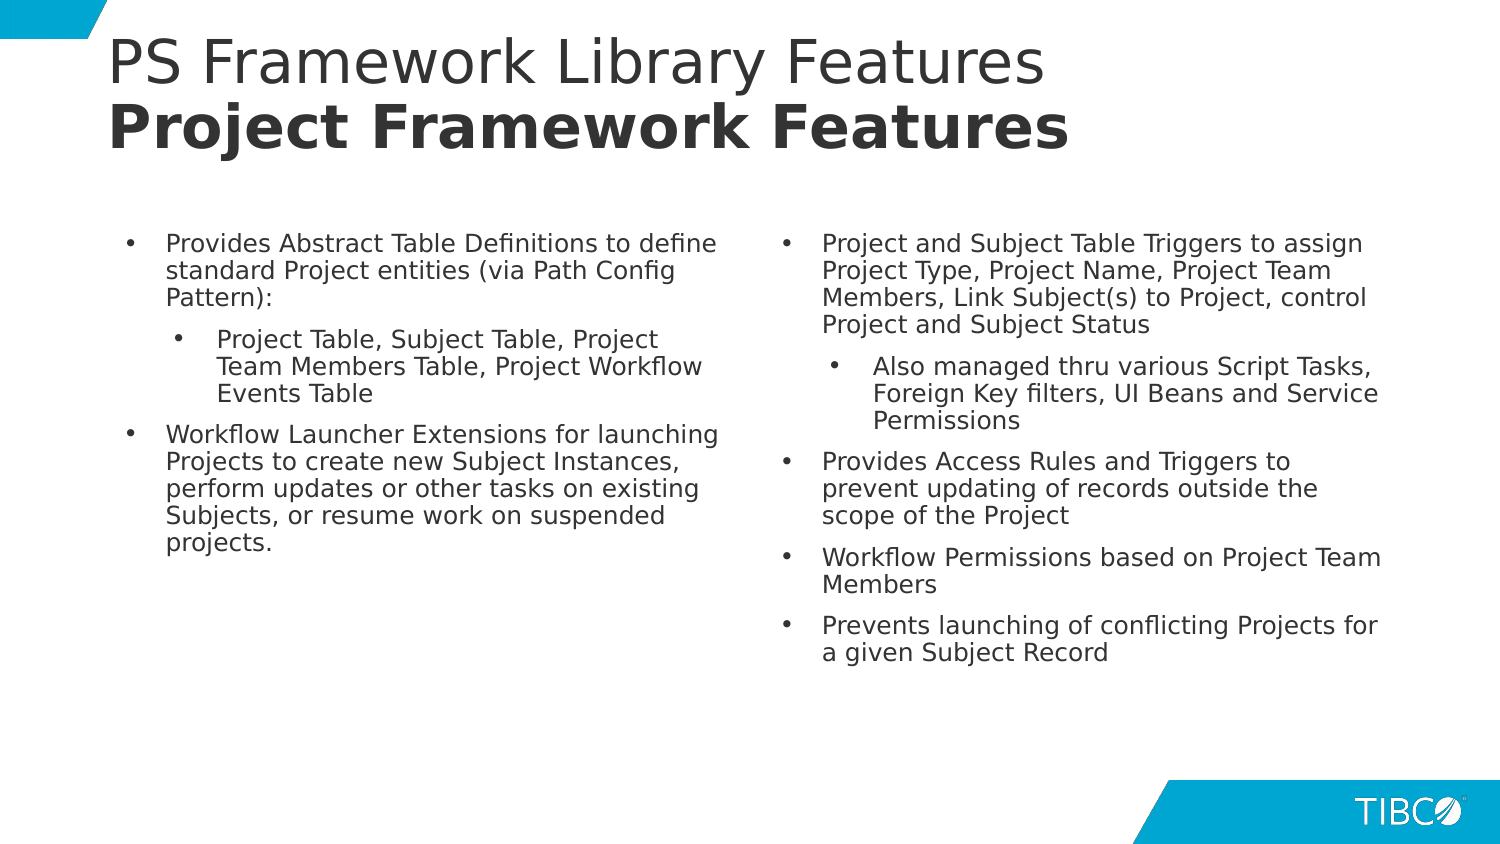

# PS Framework Library Features
Project Framework Features
Provides Abstract Table Definitions to define standard Project entities (via Path Config Pattern):
Project Table, Subject Table, Project Team Members Table, Project Workflow Events Table
Workflow Launcher Extensions for launching Projects to create new Subject Instances, perform updates or other tasks on existing Subjects, or resume work on suspended projects.
Project and Subject Table Triggers to assign Project Type, Project Name, Project Team Members, Link Subject(s) to Project, control Project and Subject Status
Also managed thru various Script Tasks, Foreign Key filters, UI Beans and Service Permissions
Provides Access Rules and Triggers to prevent updating of records outside the scope of the Project
Workflow Permissions based on Project Team Members
Prevents launching of conflicting Projects for a given Subject Record